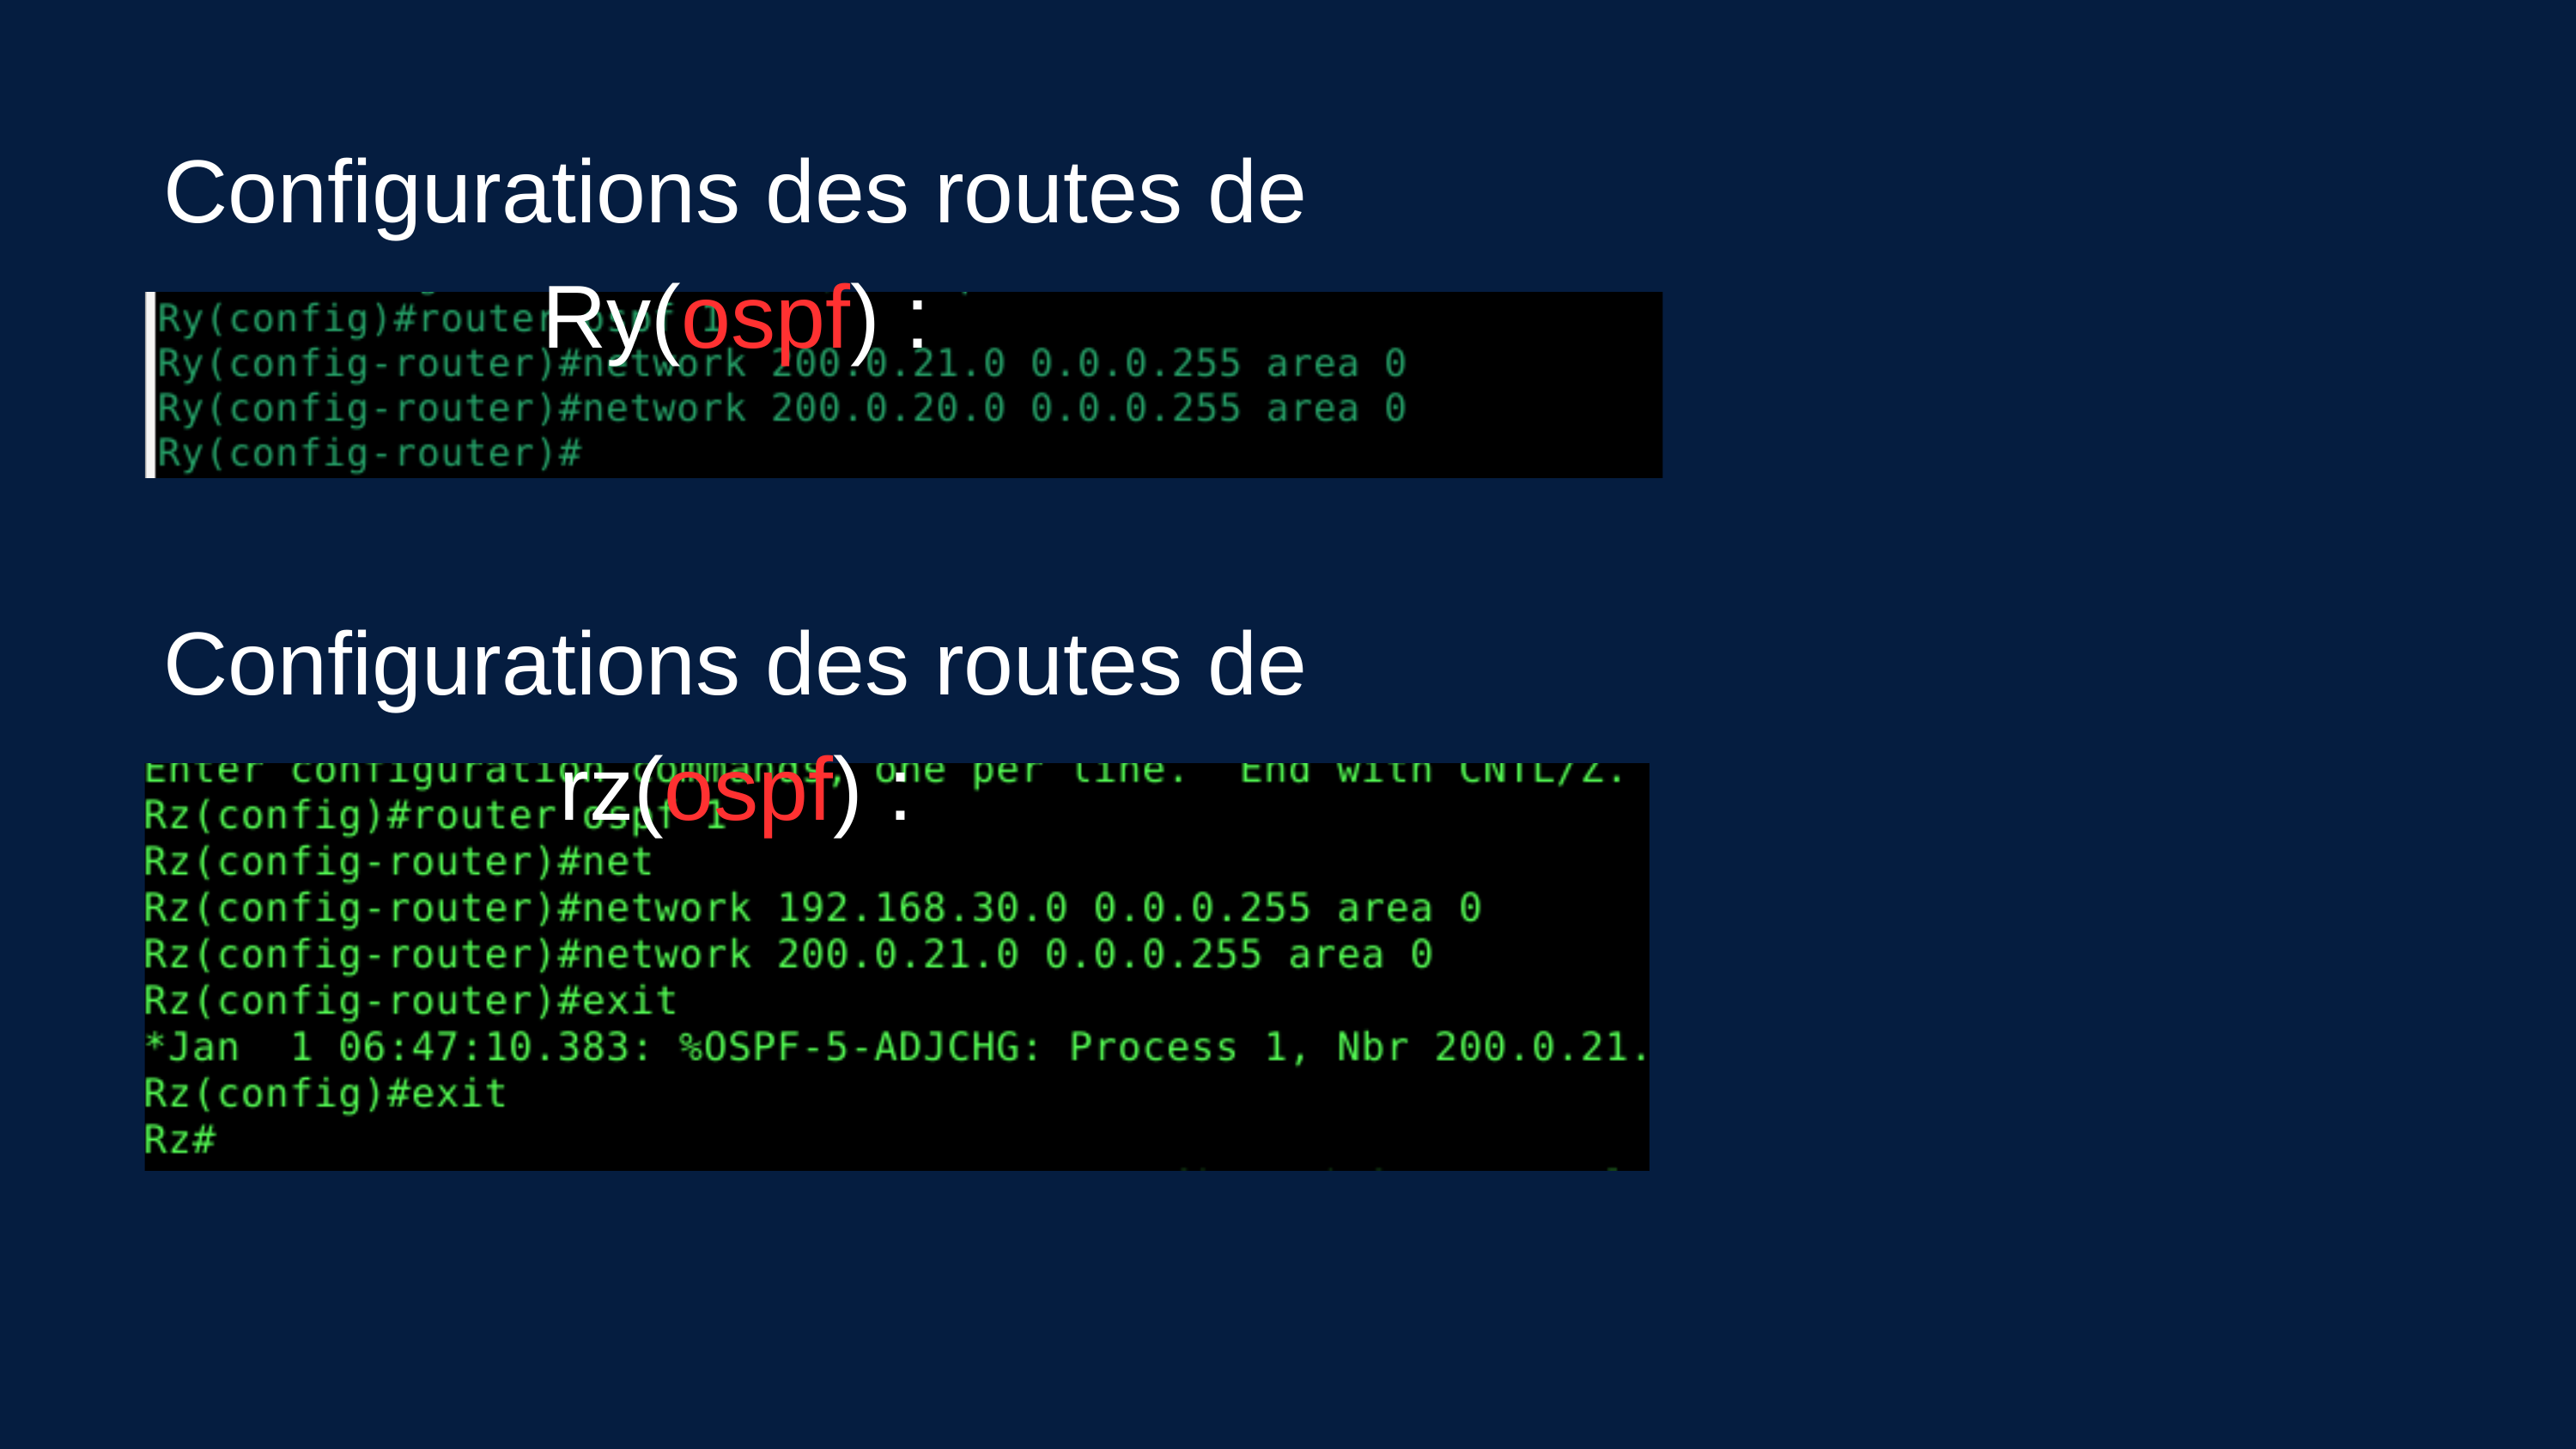

Configurations des routes de Ry(ospf) :

Configurations des routes de rz(ospf) :